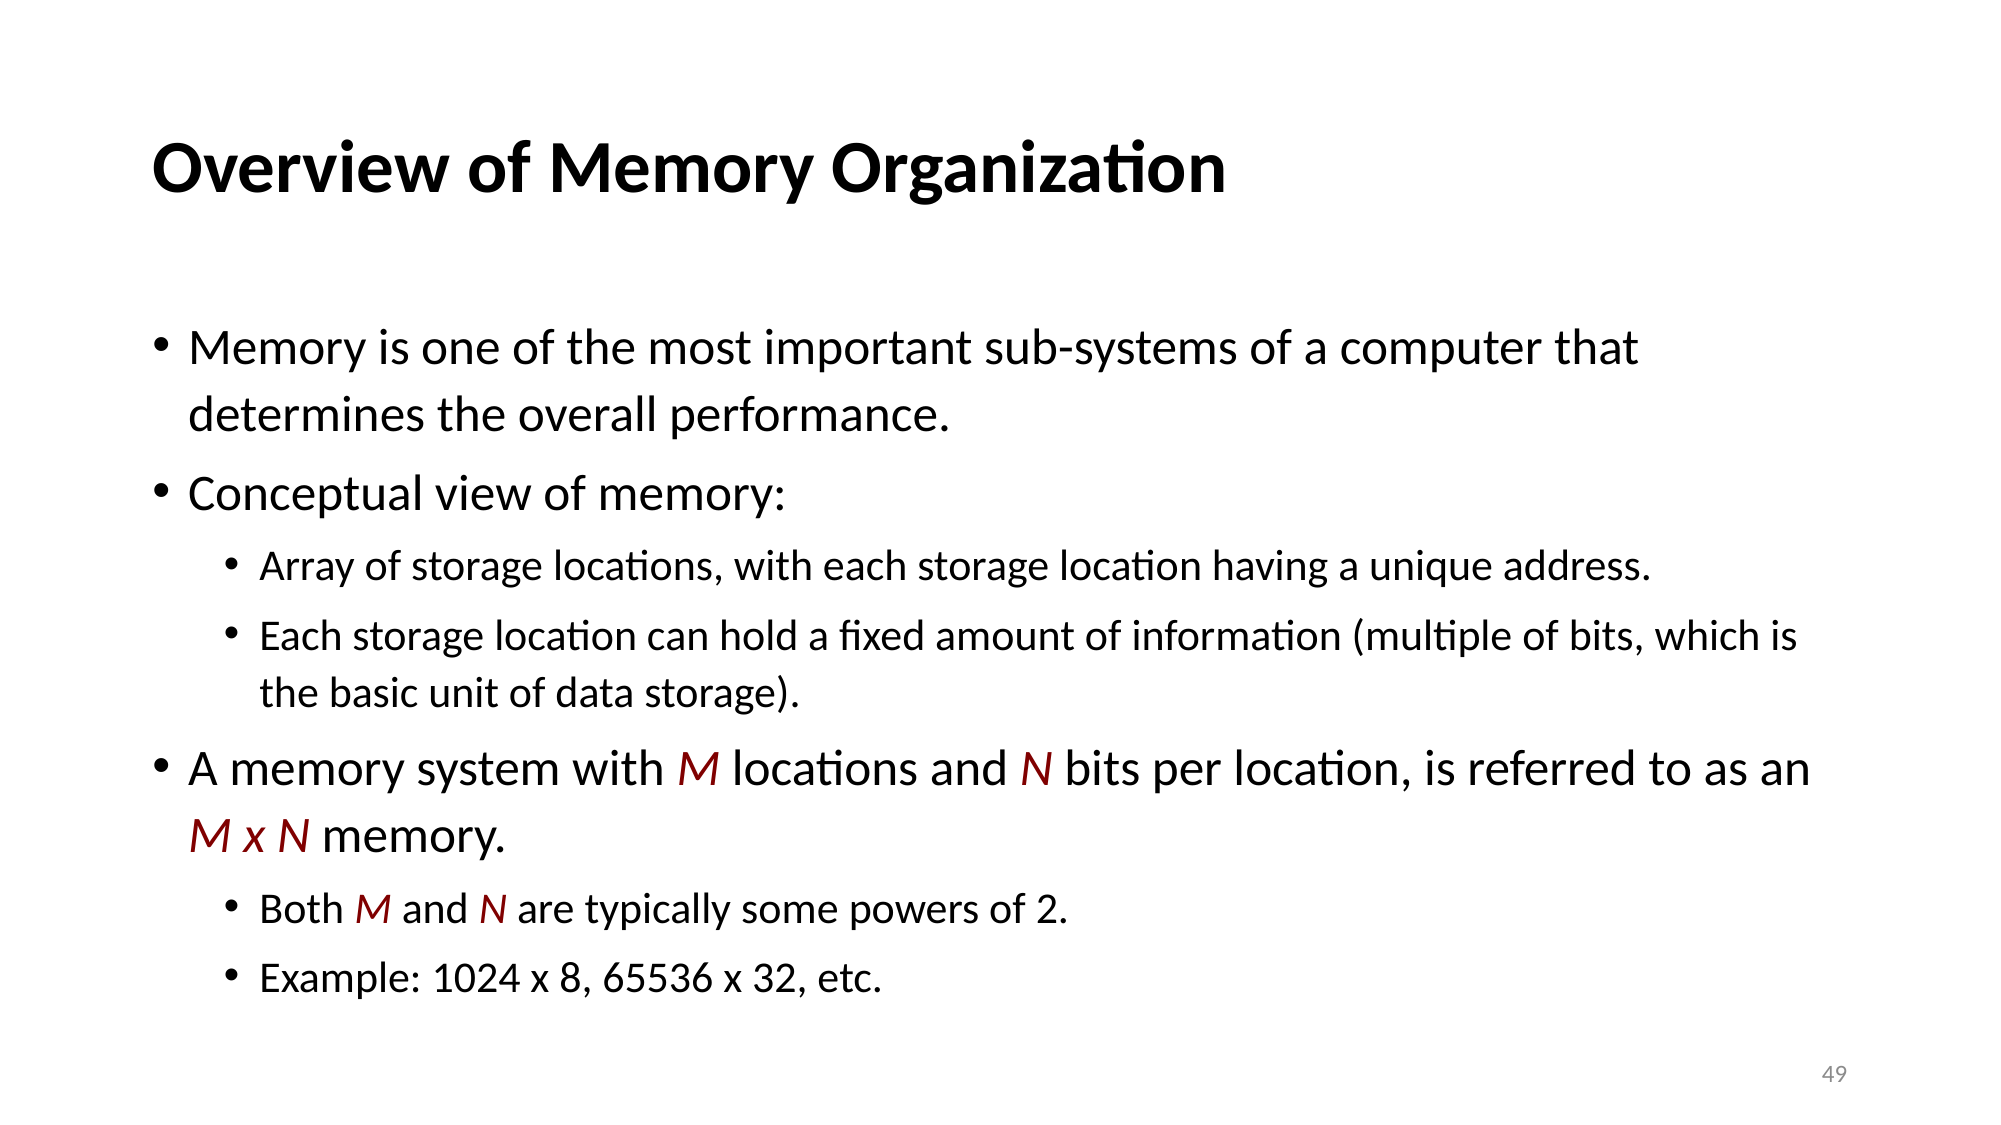

# Overview of Memory Organization
Memory is one of the most important sub-systems of a computer that determines the overall performance.
Conceptual view of memory:
Array of storage locations, with each storage location having a unique address.
Each storage location can hold a fixed amount of information (multiple of bits, which is the basic unit of data storage).
A memory system with M locations and N bits per location, is referred to as an M x N memory.
Both M and N are typically some powers of 2.
Example: 1024 x 8, 65536 x 32, etc.
49